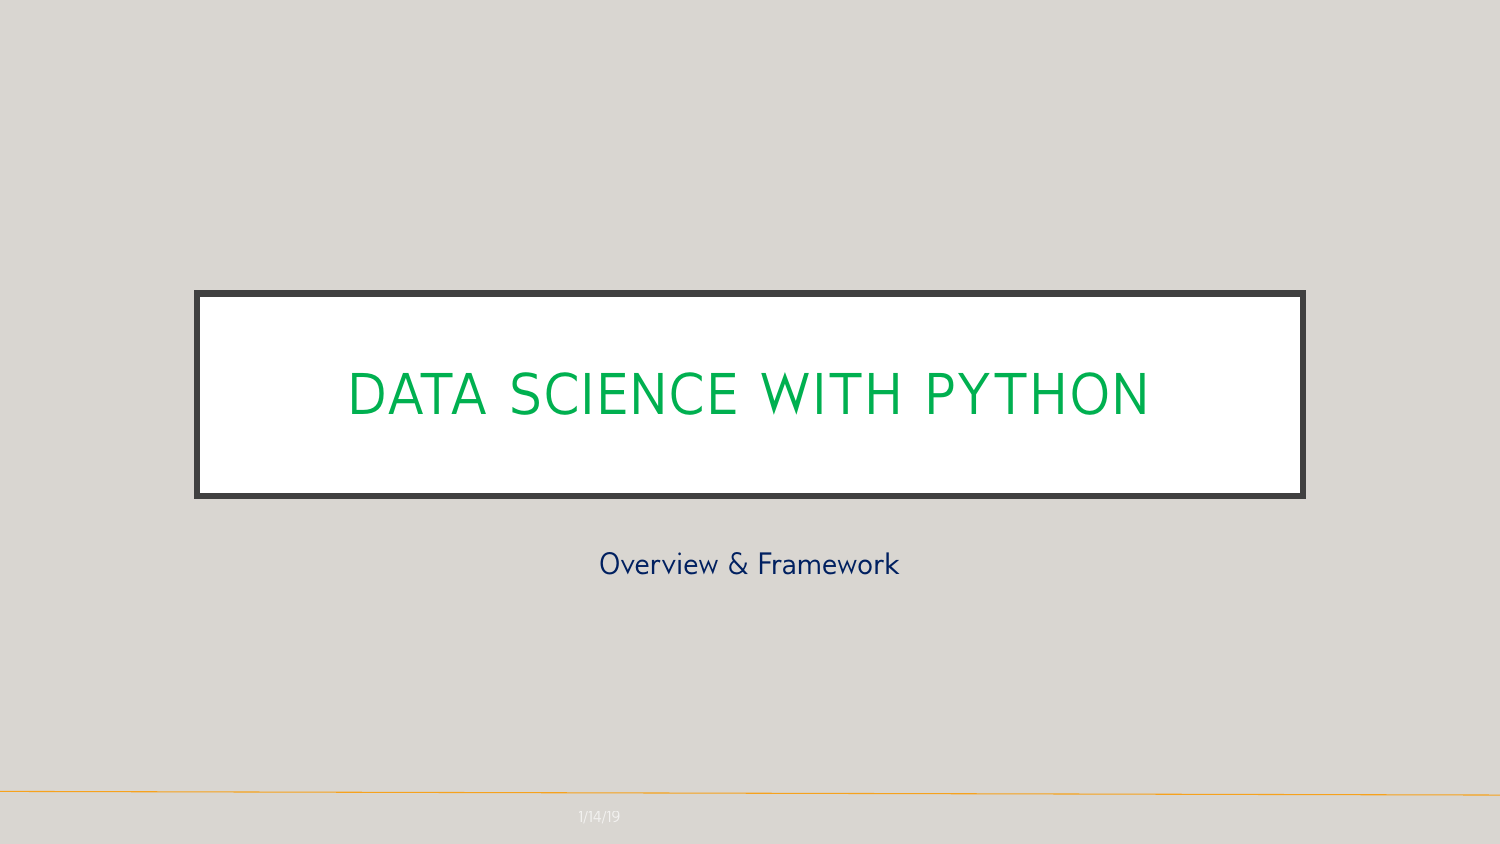

# data science with python
Overview & Framework
1/14/19